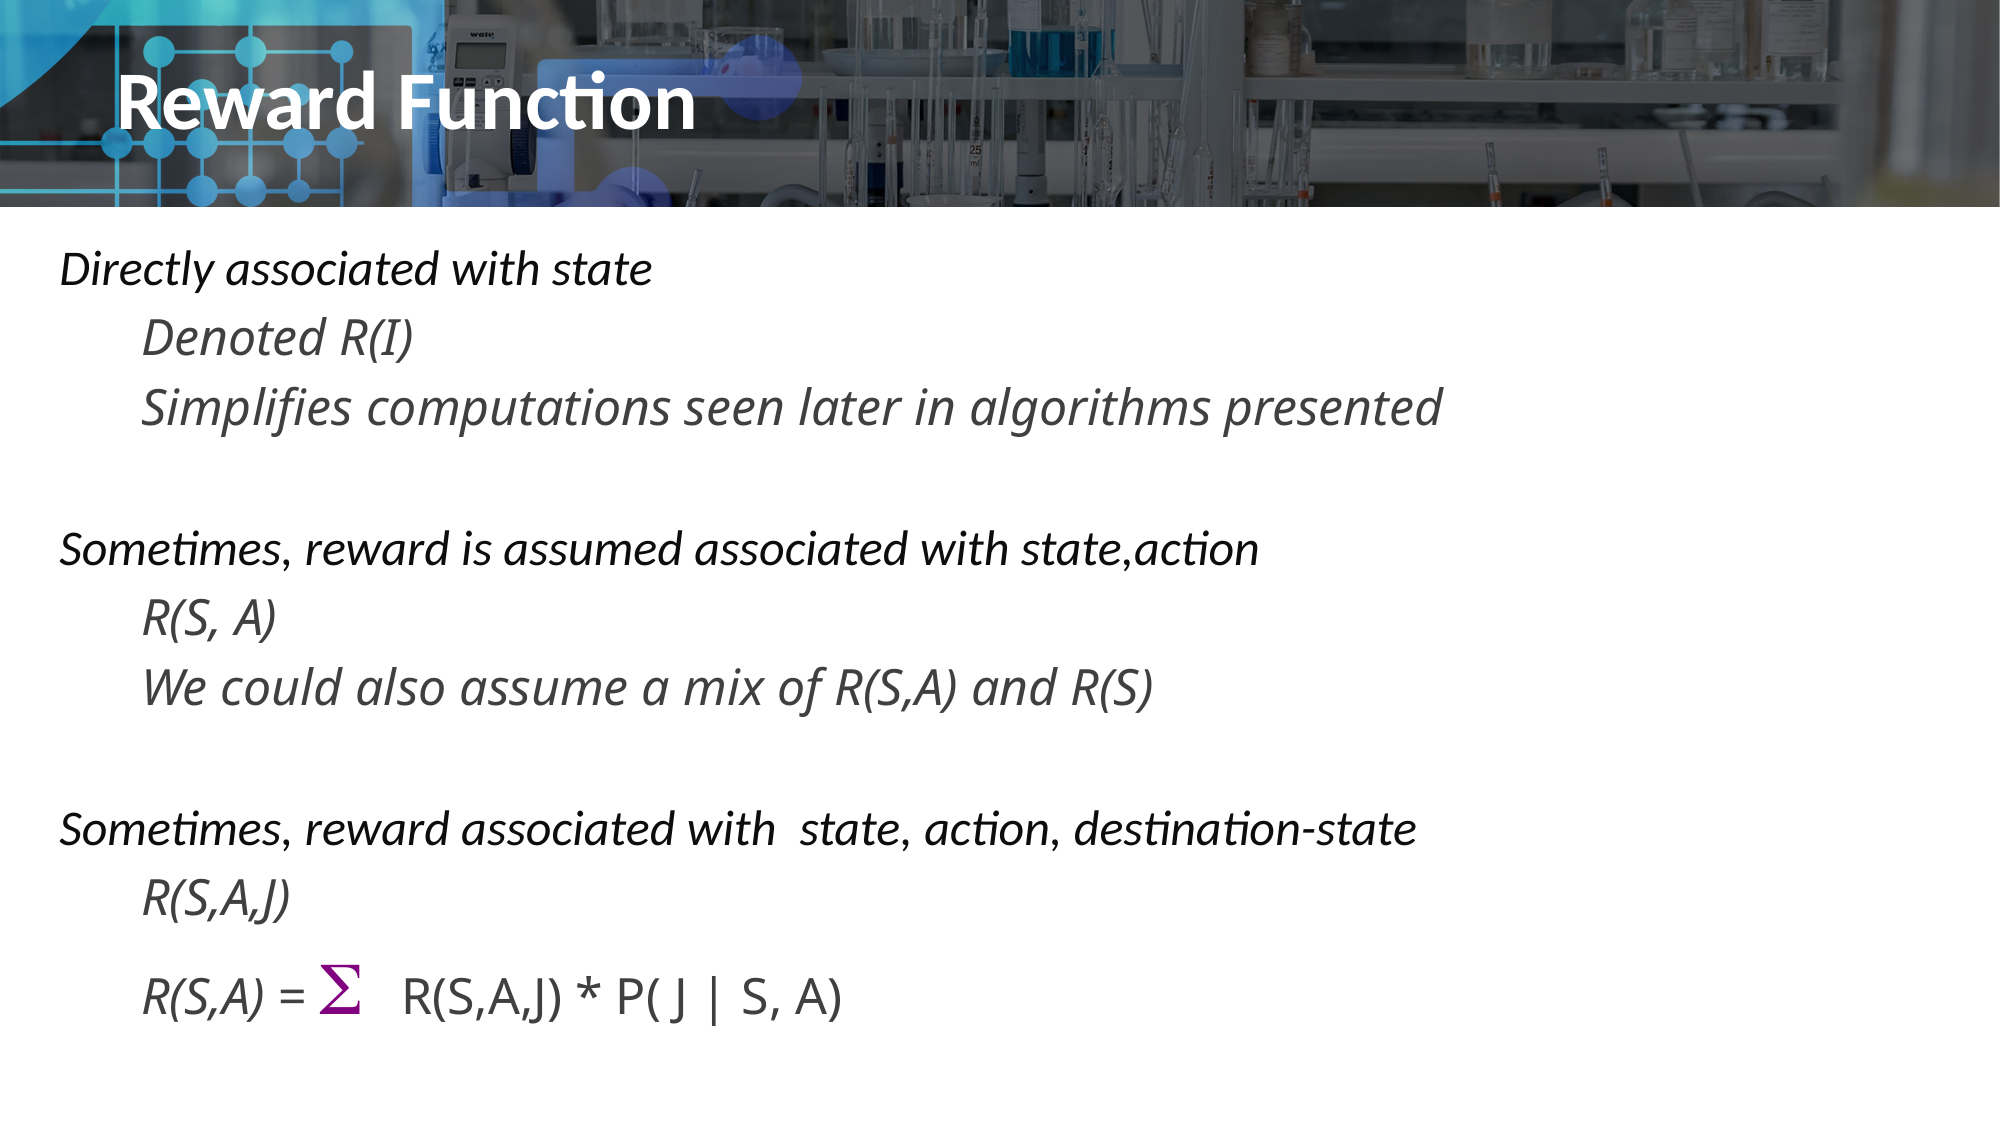

# Reward Function
Directly associated with state
Denoted R(I)
Simplifies computations seen later in algorithms presented

Sometimes, reward is assumed associated with state,action
R(S, A)
We could also assume a mix of R(S,A) and R(S)

Sometimes, reward associated with  state, action, destination-state
R(S,A,J)
R(S,A) = Σ R(S,A,J) * P( J | S, A)